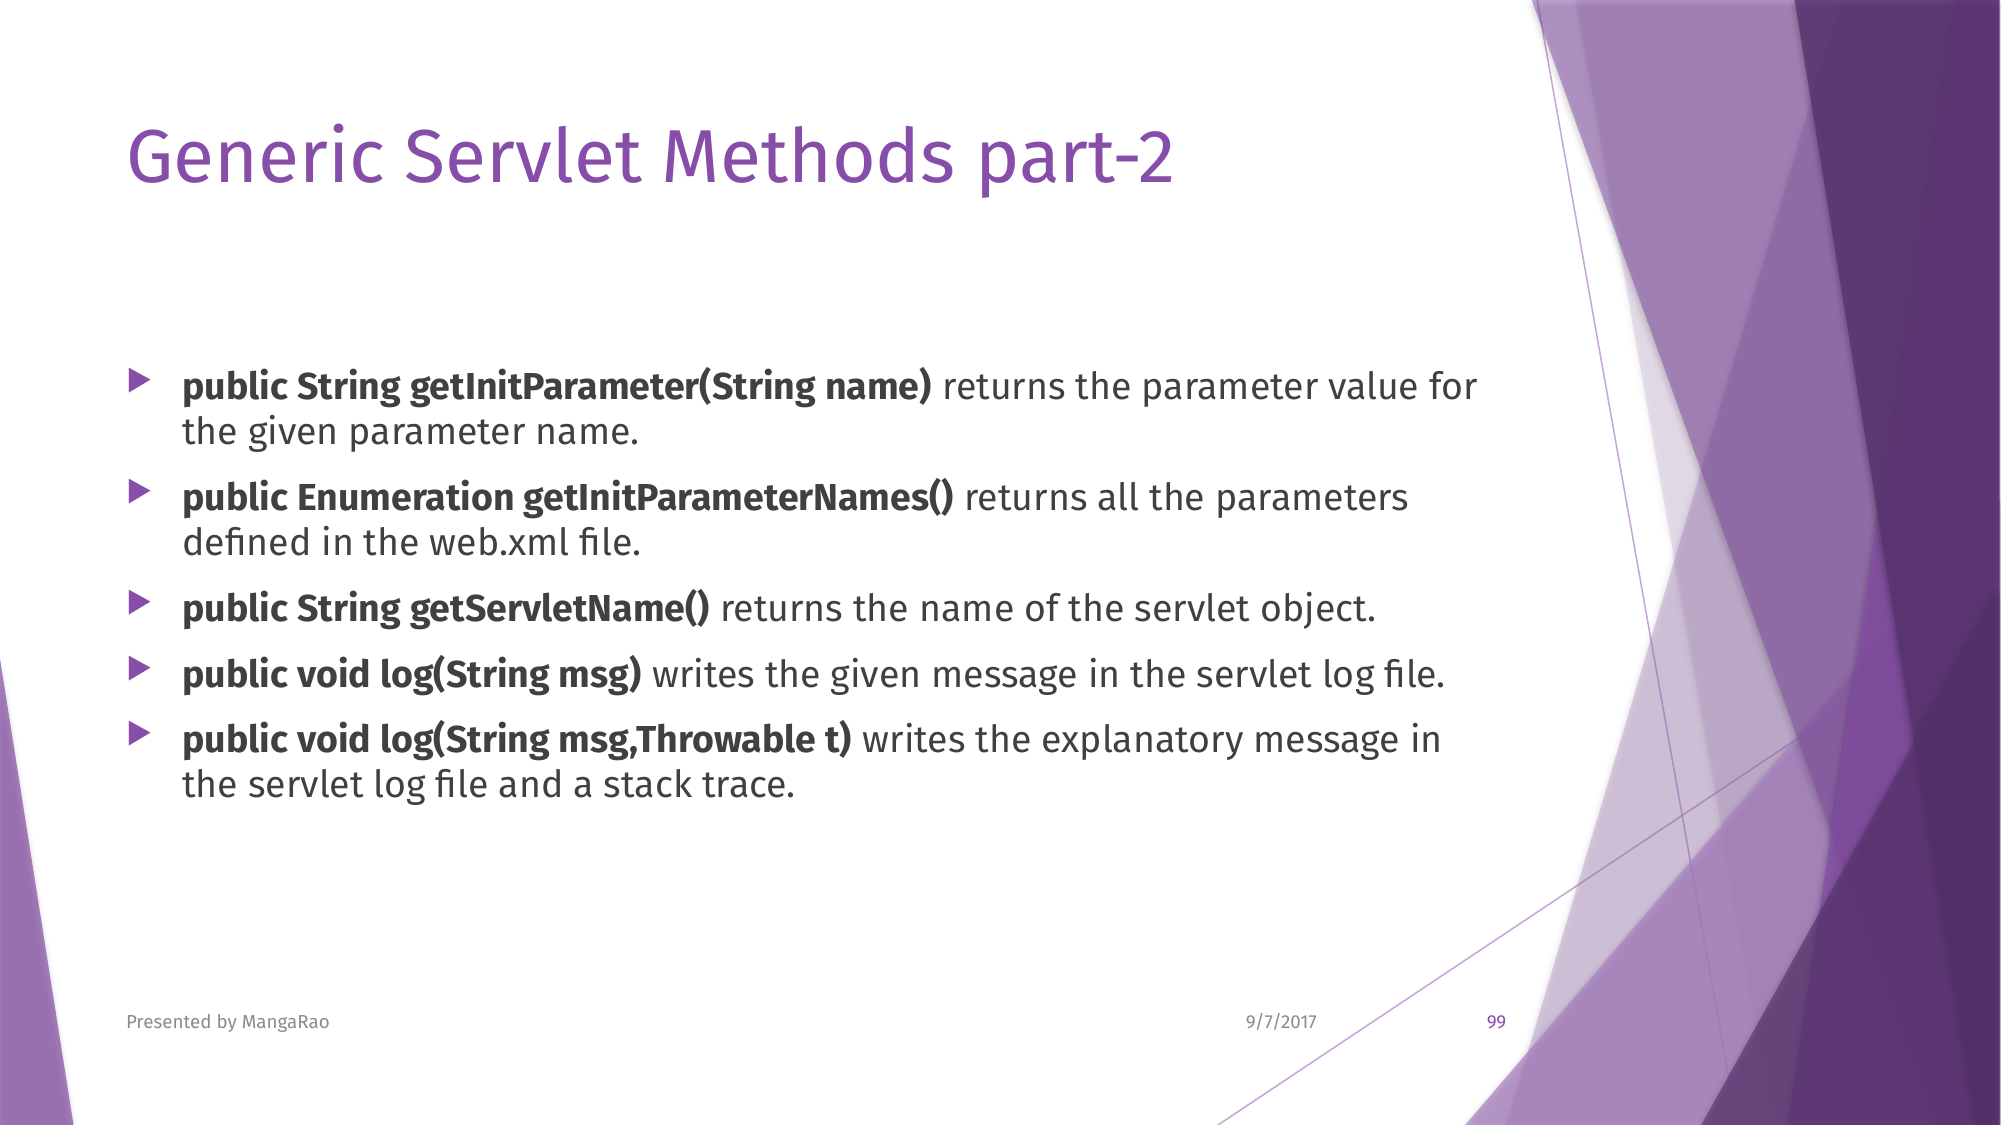

# Generic Servlet Methods part-2
public String getInitParameter(String name) returns the parameter value for the given parameter name.
public Enumeration getInitParameterNames() returns all the parameters defined in the web.xml file.
public String getServletName() returns the name of the servlet object.
public void log(String msg) writes the given message in the servlet log file.
public void log(String msg,Throwable t) writes the explanatory message in the servlet log file and a stack trace.

Presented by MangaRao
9/7/2017
99